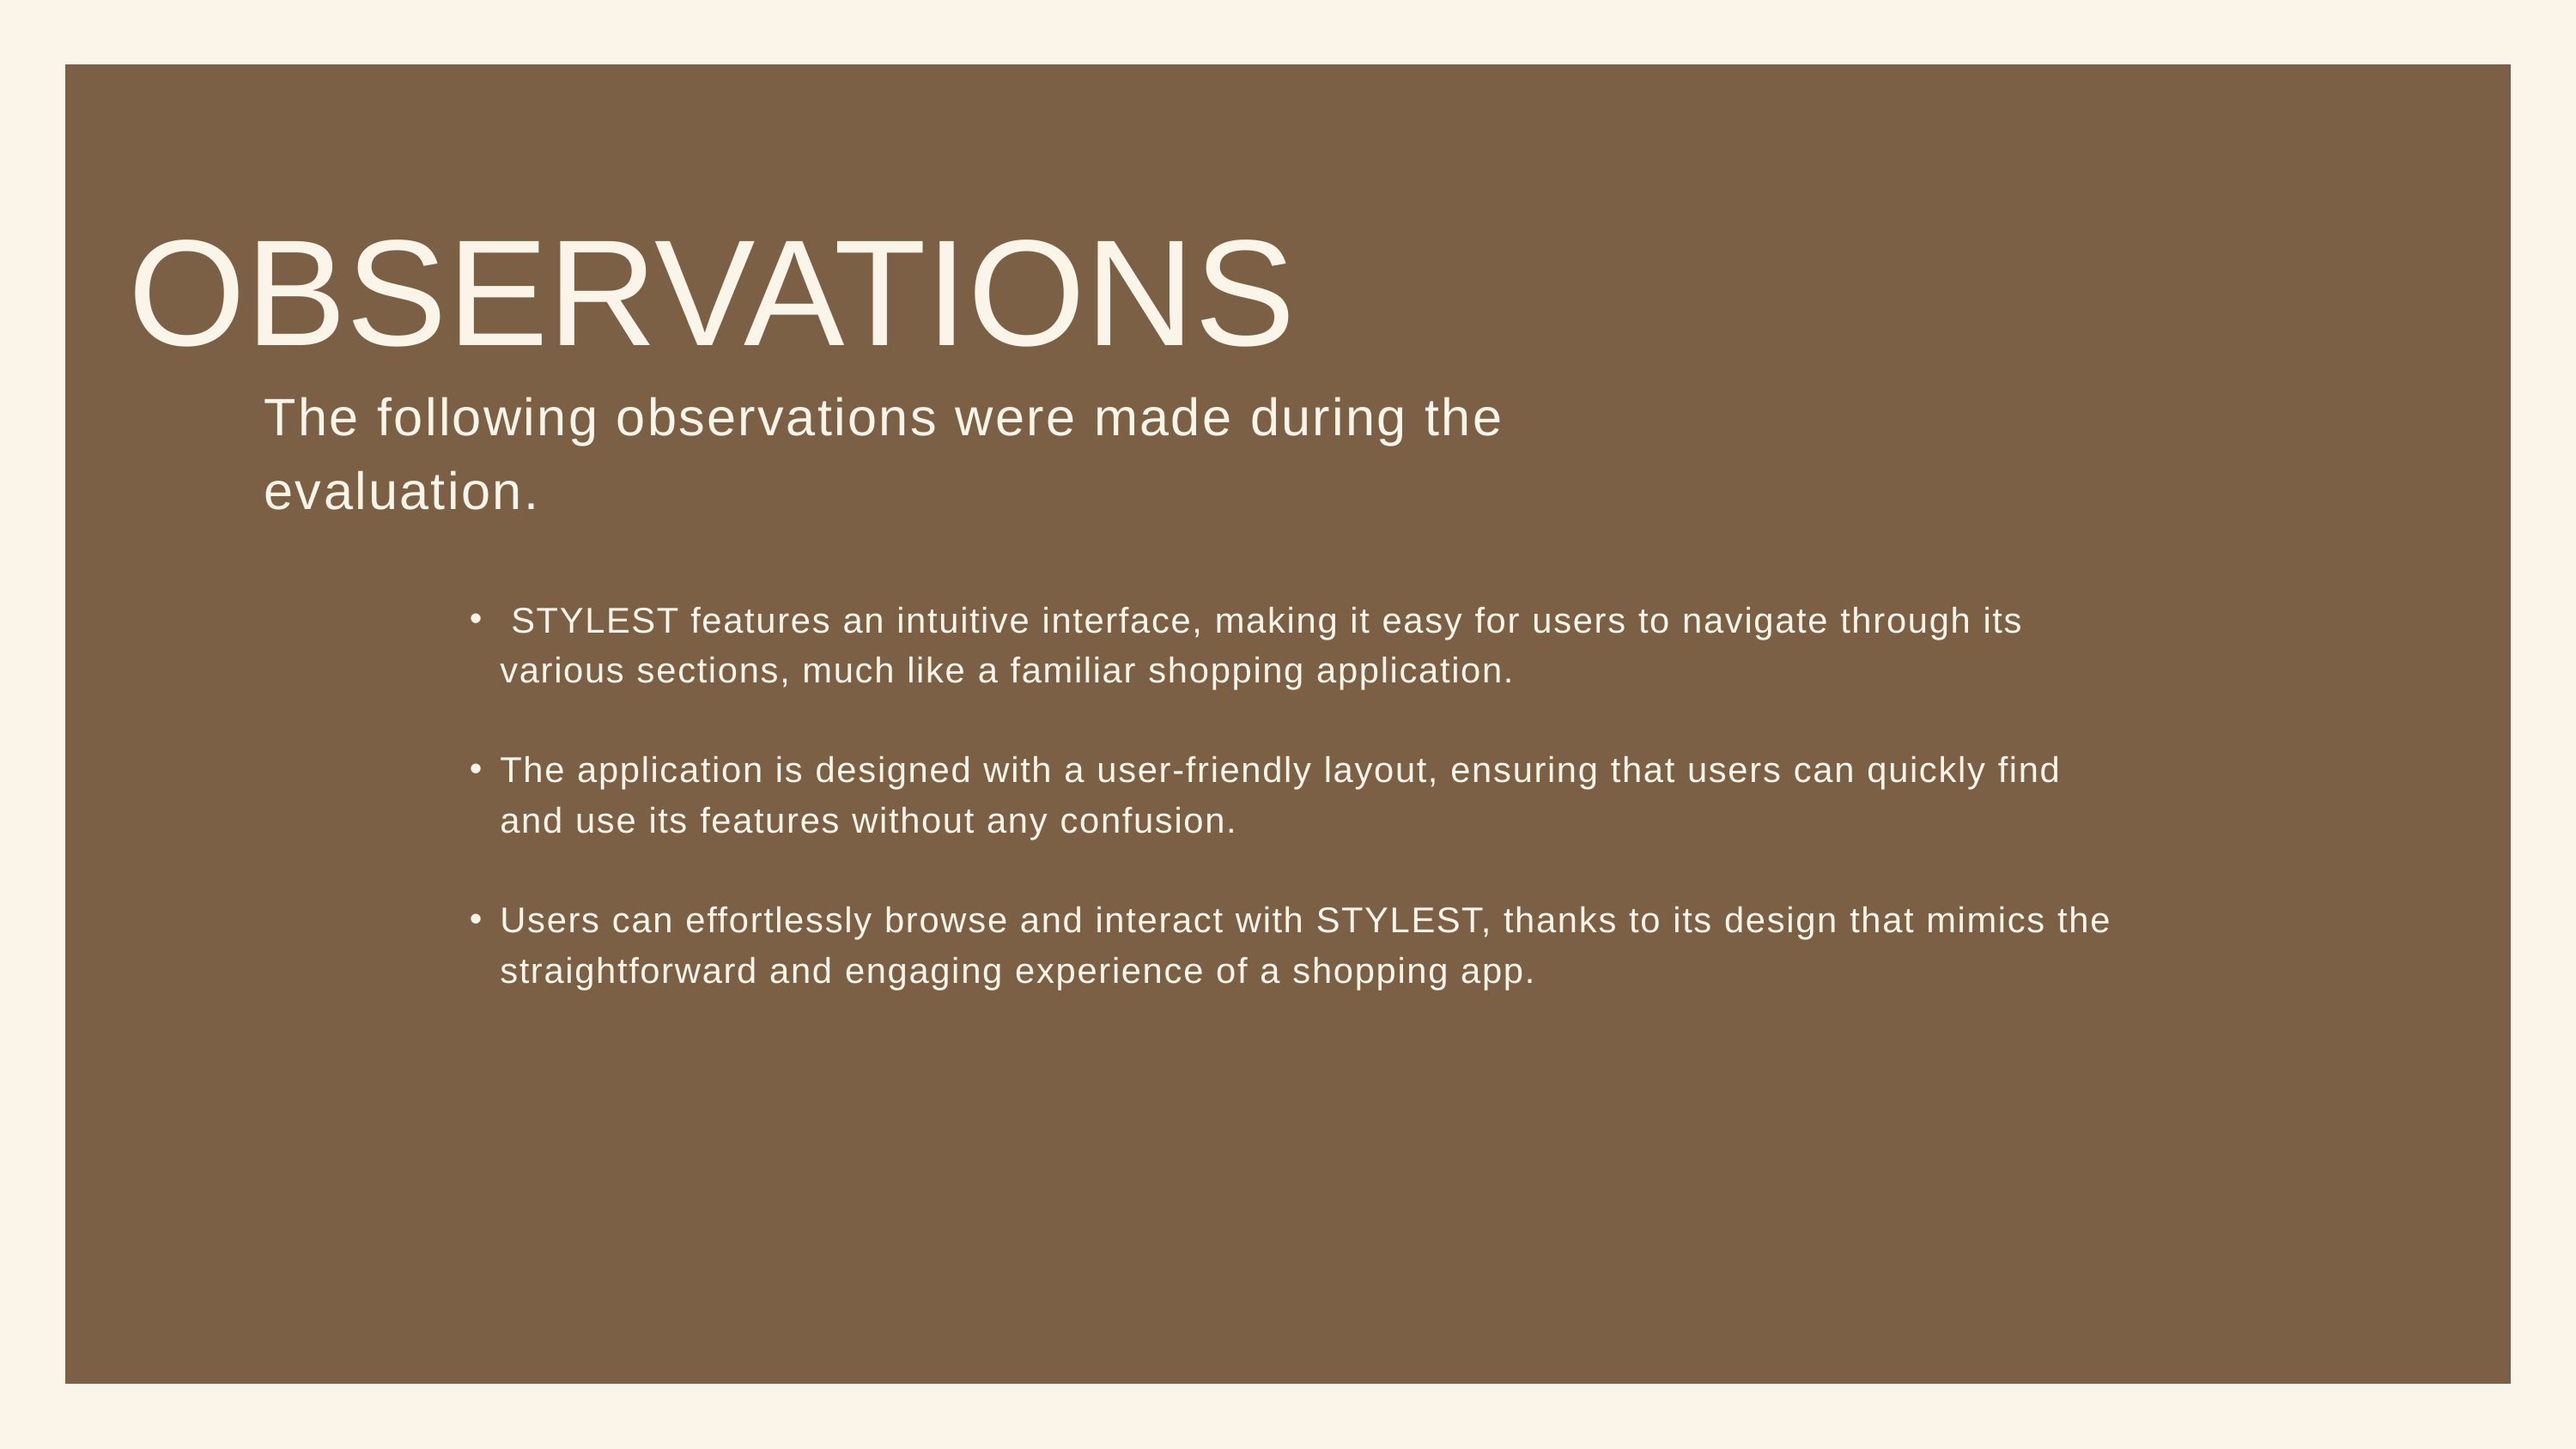

OBSERVATIONS
The following observations were made during the
evaluation.
 STYLEST features an intuitive interface, making it easy for users to navigate through its various sections, much like a familiar shopping application.

The application is designed with a user-friendly layout, ensuring that users can quickly find and use its features without any confusion.

Users can effortlessly browse and interact with STYLEST, thanks to its design that mimics the straightforward and engaging experience of a shopping app.